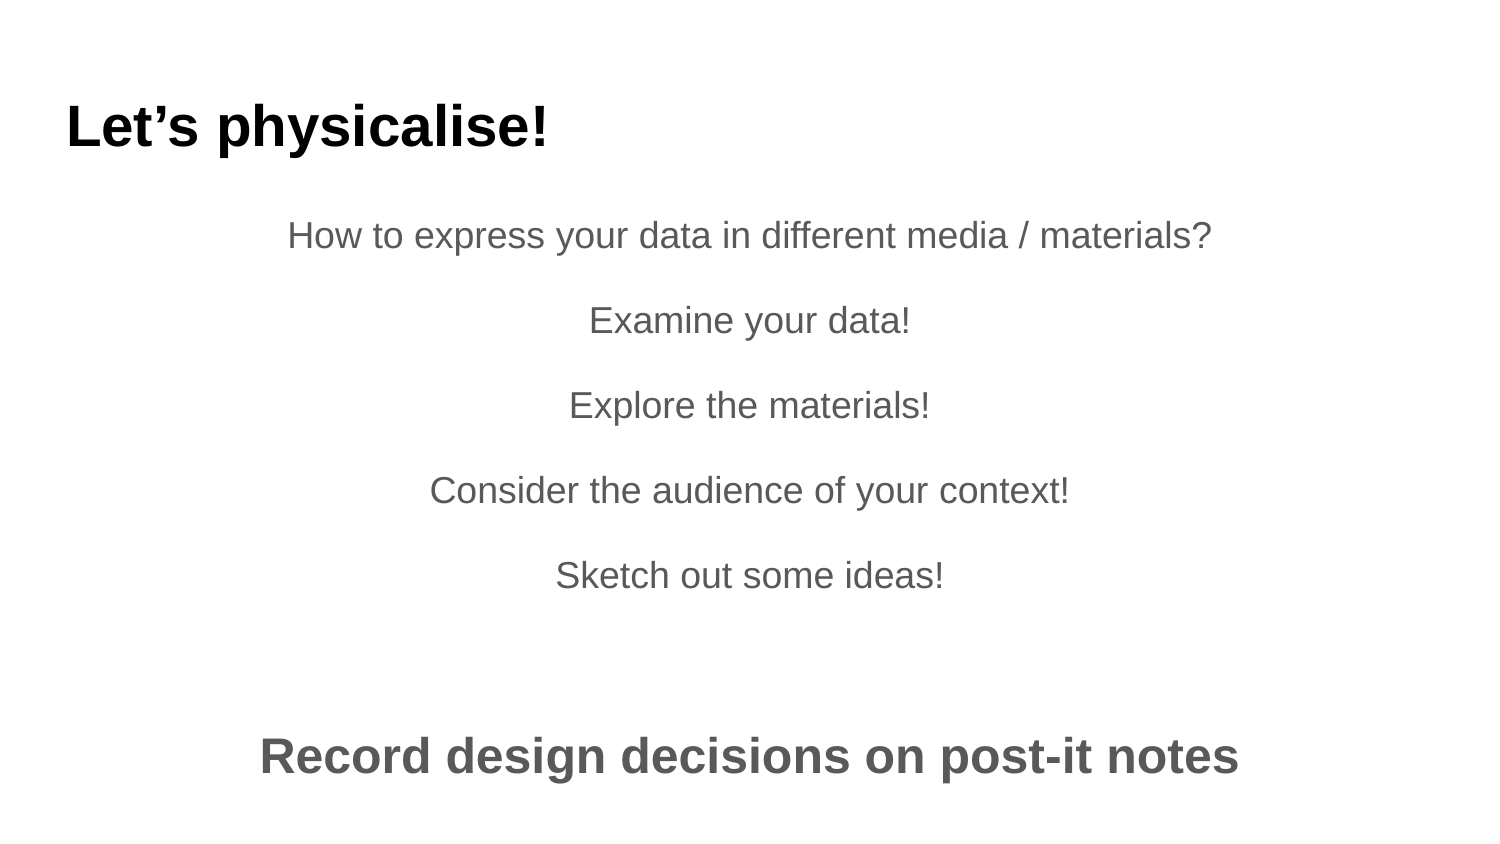

# Let’s physicalise!
How to express your data in different media / materials?
Examine your data!
Explore the materials!
Consider the audience of your context!
Sketch out some ideas!

Record design decisions on post-it notes